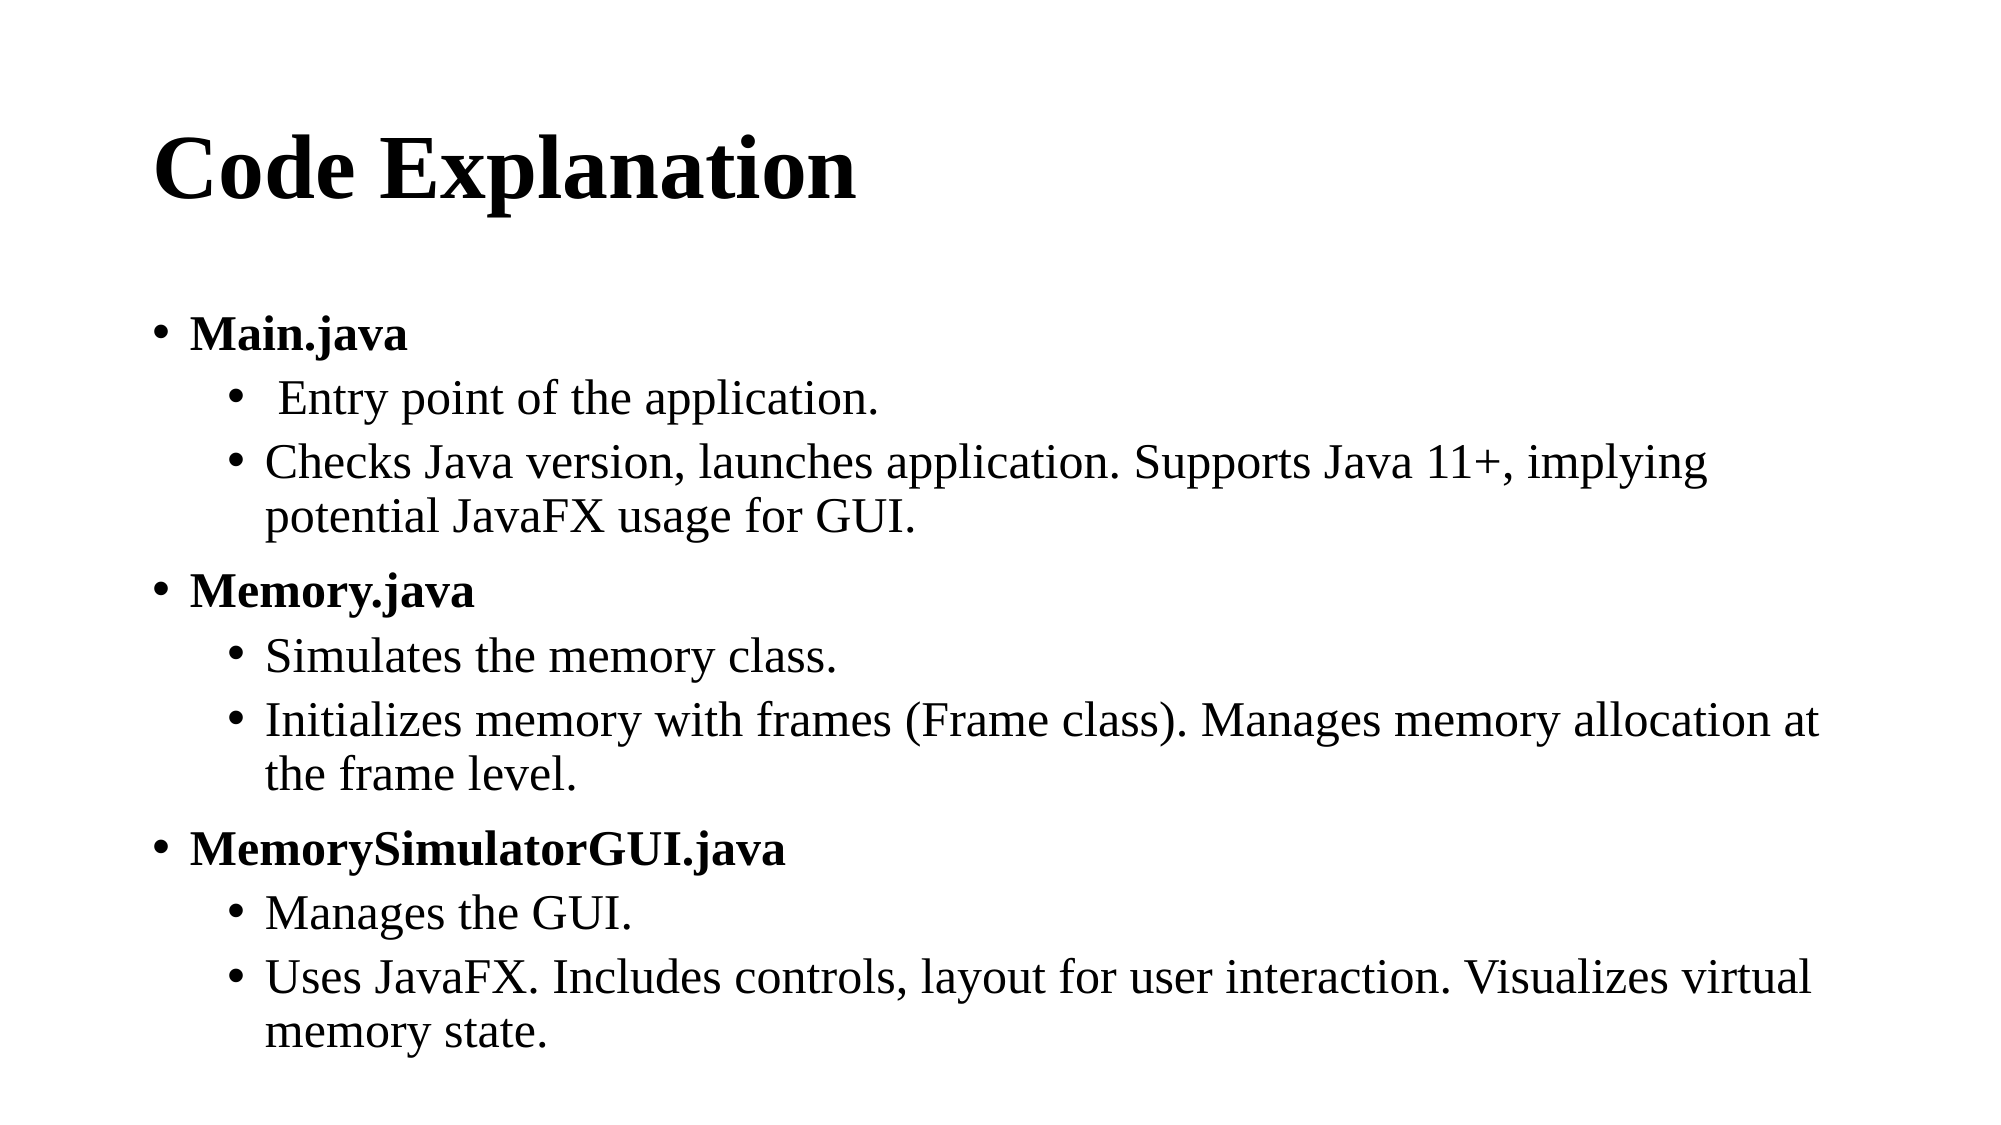

# Code Explanation
Main.java
 Entry point of the application.
Checks Java version, launches application. Supports Java 11+, implying potential JavaFX usage for GUI.
Memory.java
Simulates the memory class.
Initializes memory with frames (Frame class). Manages memory allocation at the frame level.
MemorySimulatorGUI.java
Manages the GUI.
Uses JavaFX. Includes controls, layout for user interaction. Visualizes virtual memory state.